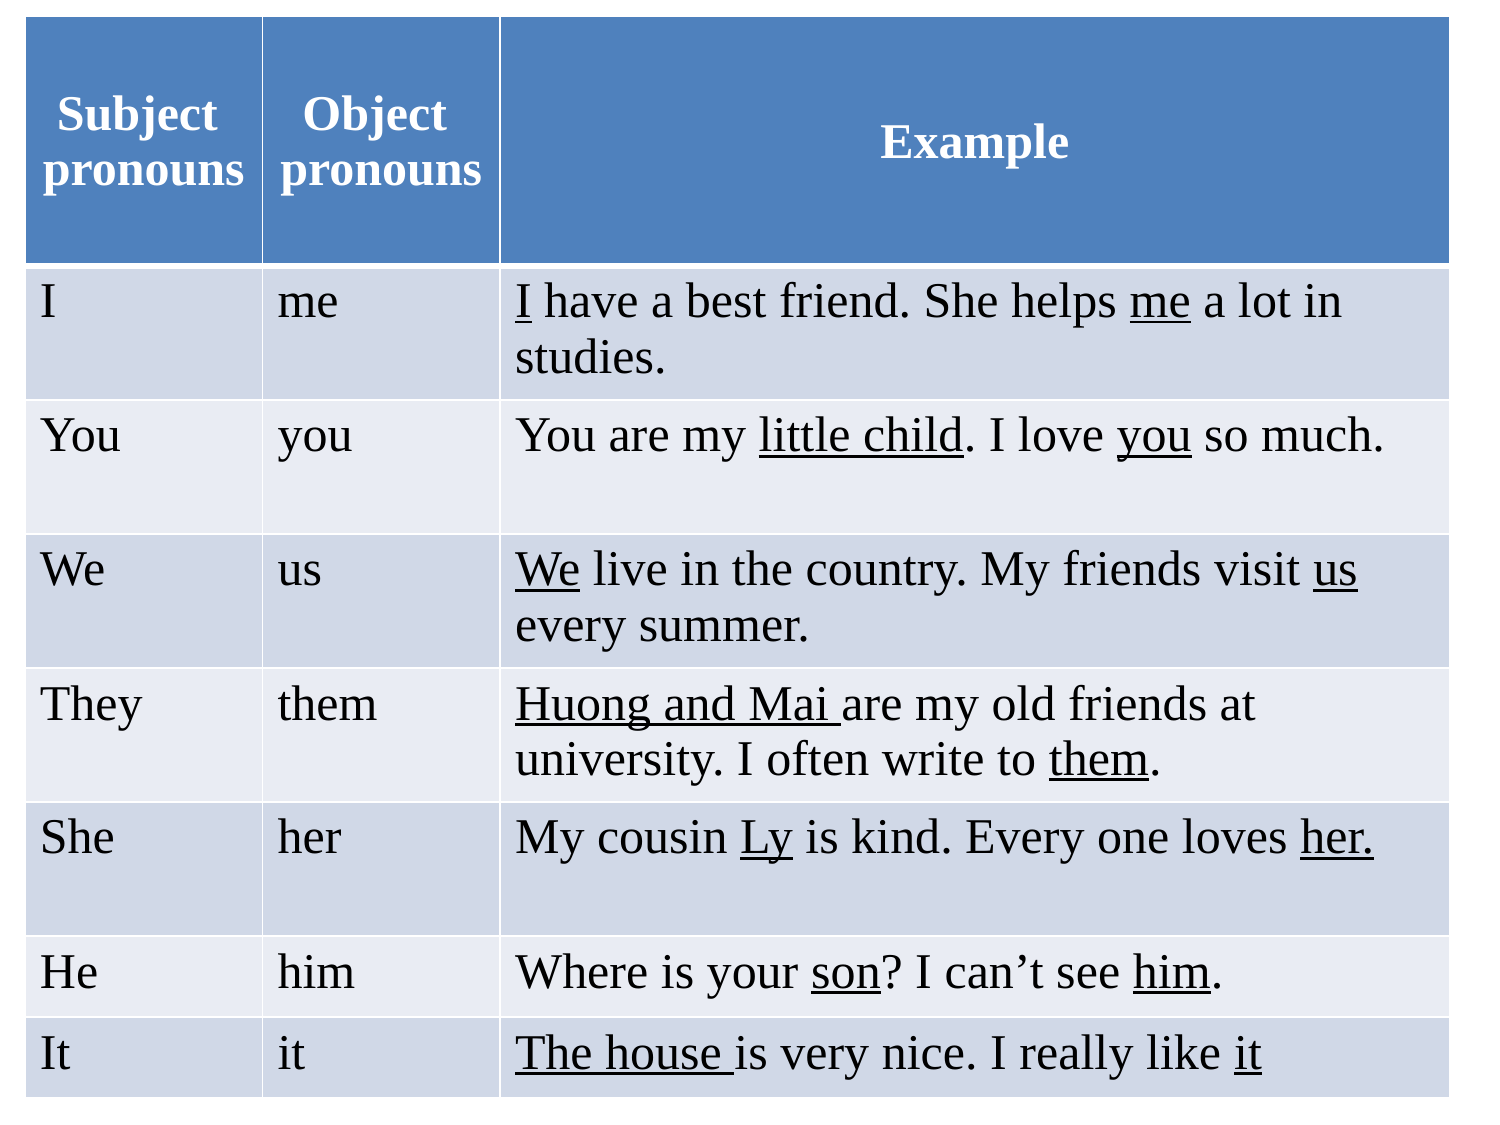

| Subject pronouns | Object pronouns | Example |
| --- | --- | --- |
| I | me | I have a best friend. She helps me a lot in studies. |
| You | you | You are my little child. I love you so much. |
| We | us | We live in the country. My friends visit us every summer. |
| They | them | Huong and Mai are my old friends at university. I often write to them. |
| She | her | My cousin Ly is kind. Every one loves her. |
| He | him | Where is your son? I can’t see him. |
| It | it | The house is very nice. I really like it |